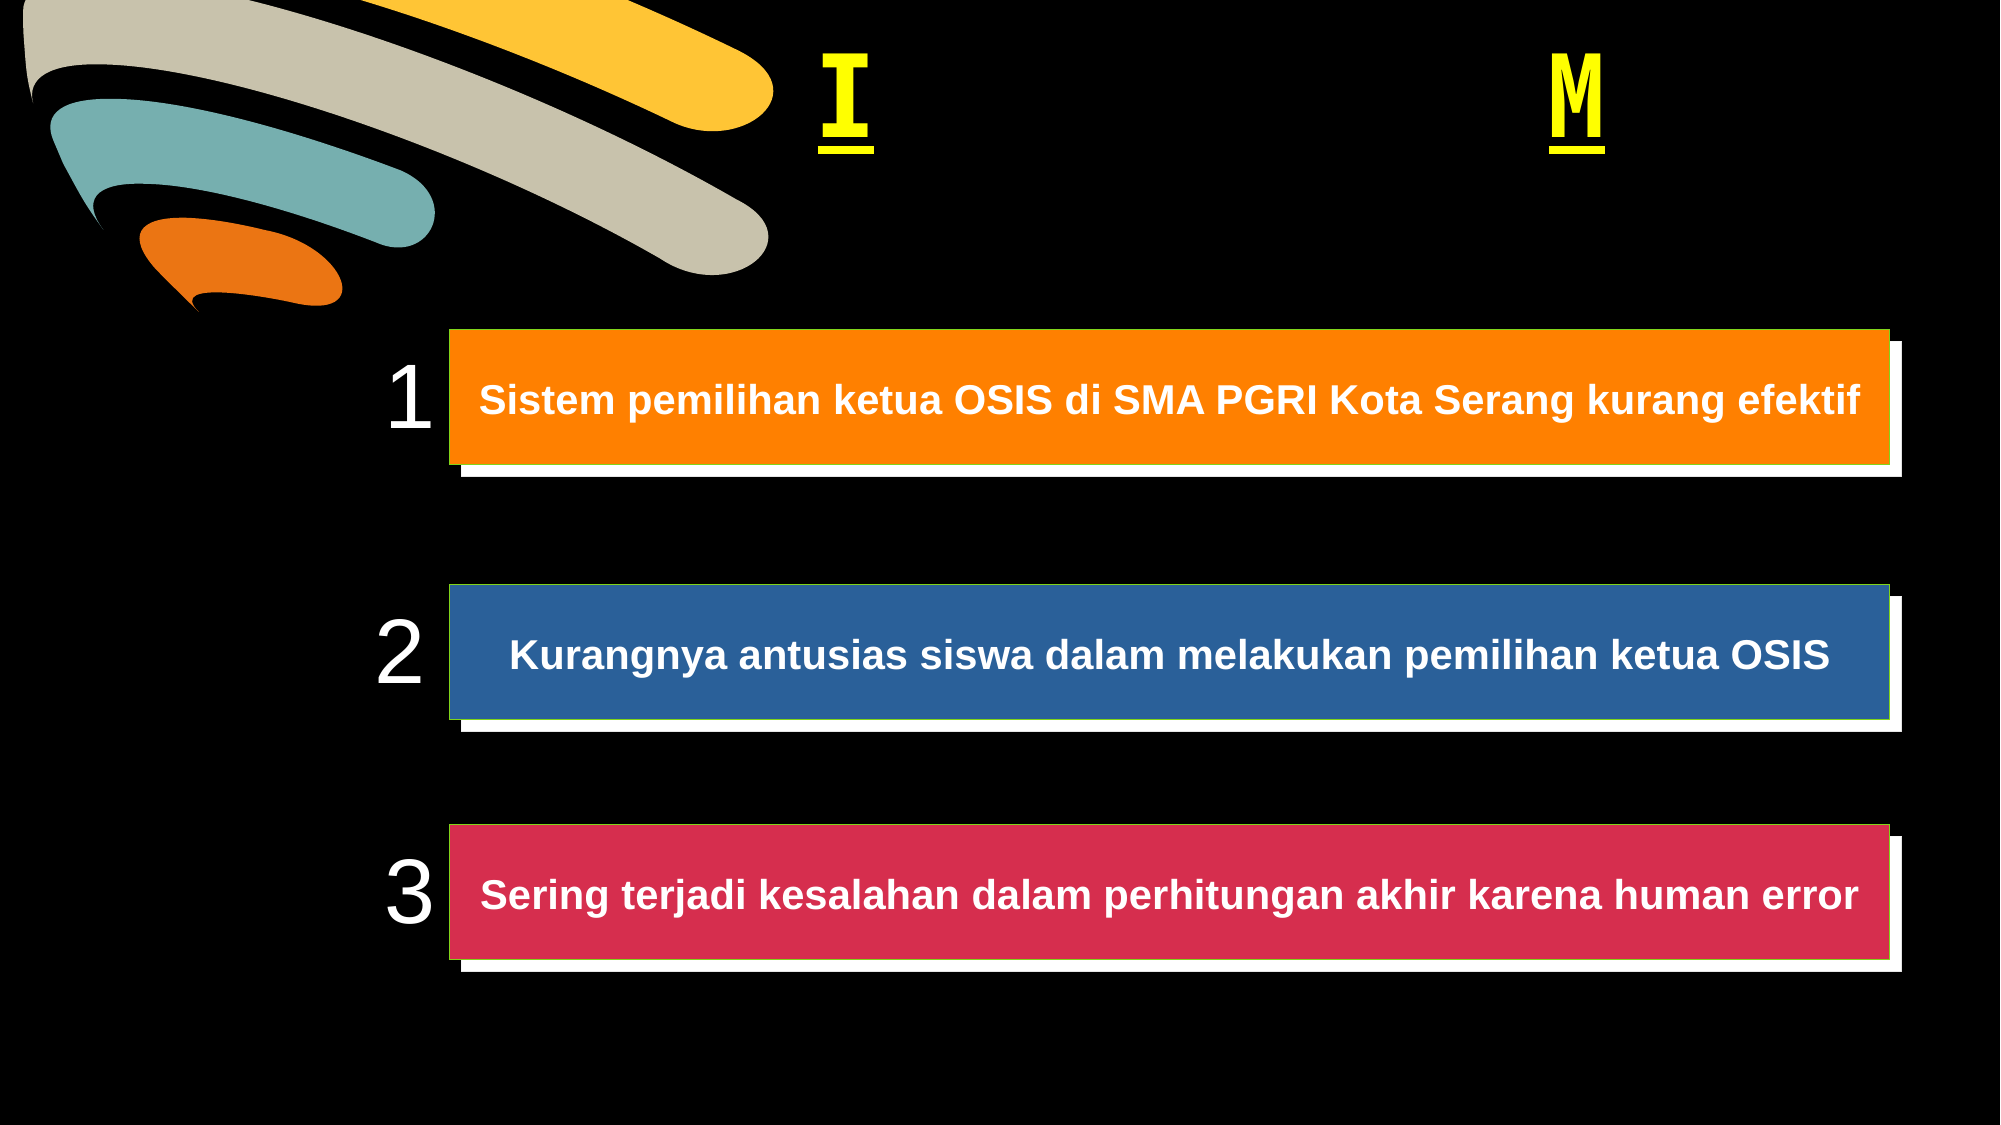

Identifikasi Masalah

1
Sistem pemilihan ketua OSIS di SMA PGRI Kota Serang kurang efektif
2
Kurangnya antusias siswa dalam melakukan pemilihan ketua OSIS
3
Sering terjadi kesalahan dalam perhitungan akhir karena human error